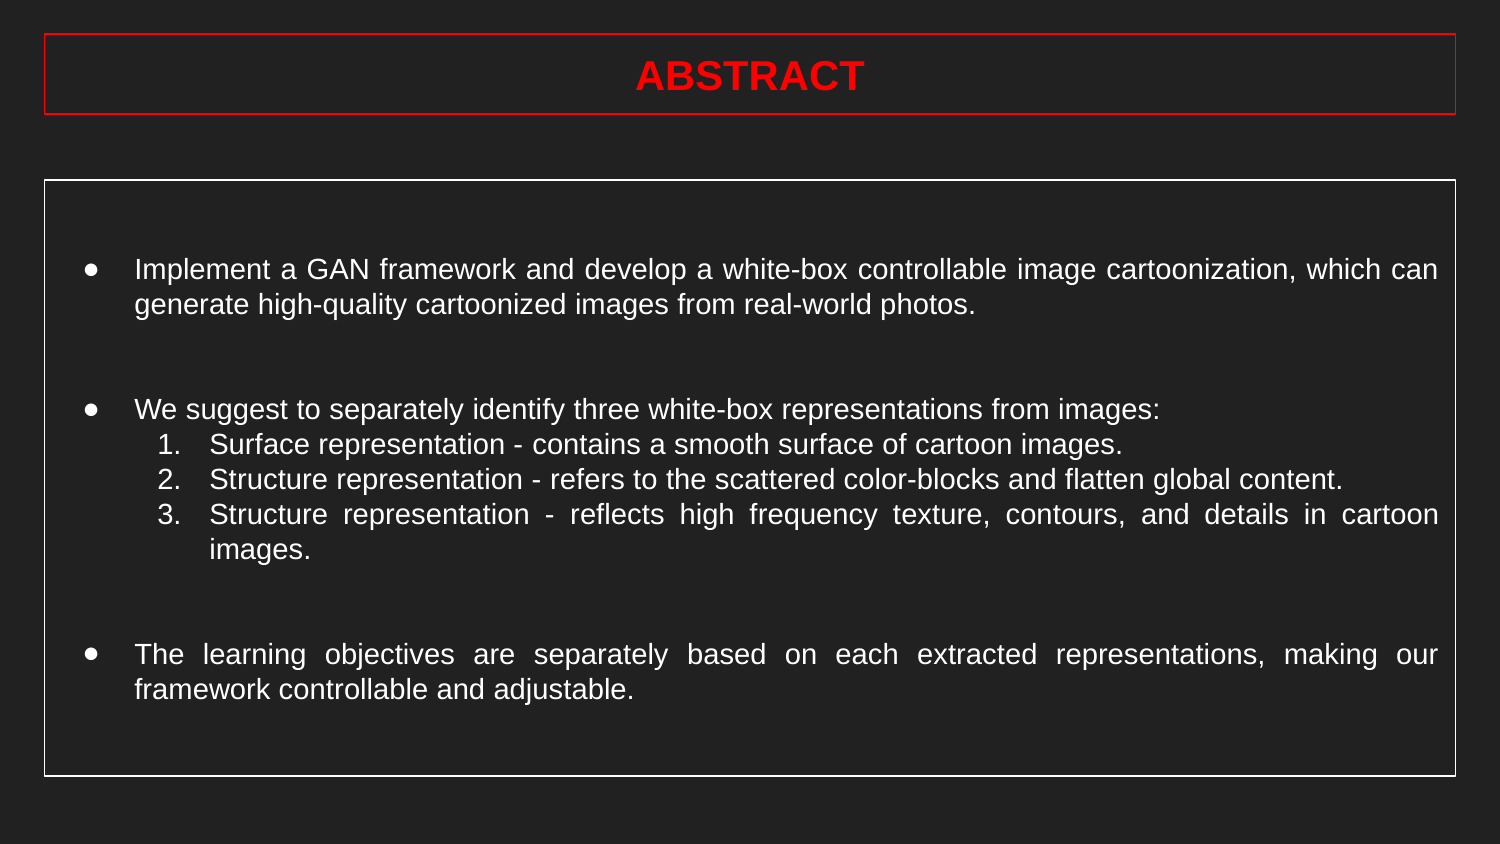

ABSTRACT
Implement a GAN framework and develop a white-box controllable image cartoonization, which can generate high-quality cartoonized images from real-world photos.

We suggest to separately identify three white-box representations from images:
Surface representation - contains a smooth surface of cartoon images.
Structure representation - refers to the scattered color-blocks and flatten global content.
Structure representation - reflects high frequency texture, contours, and details in cartoon images.

The learning objectives are separately based on each extracted representations, making our framework controllable and adjustable.